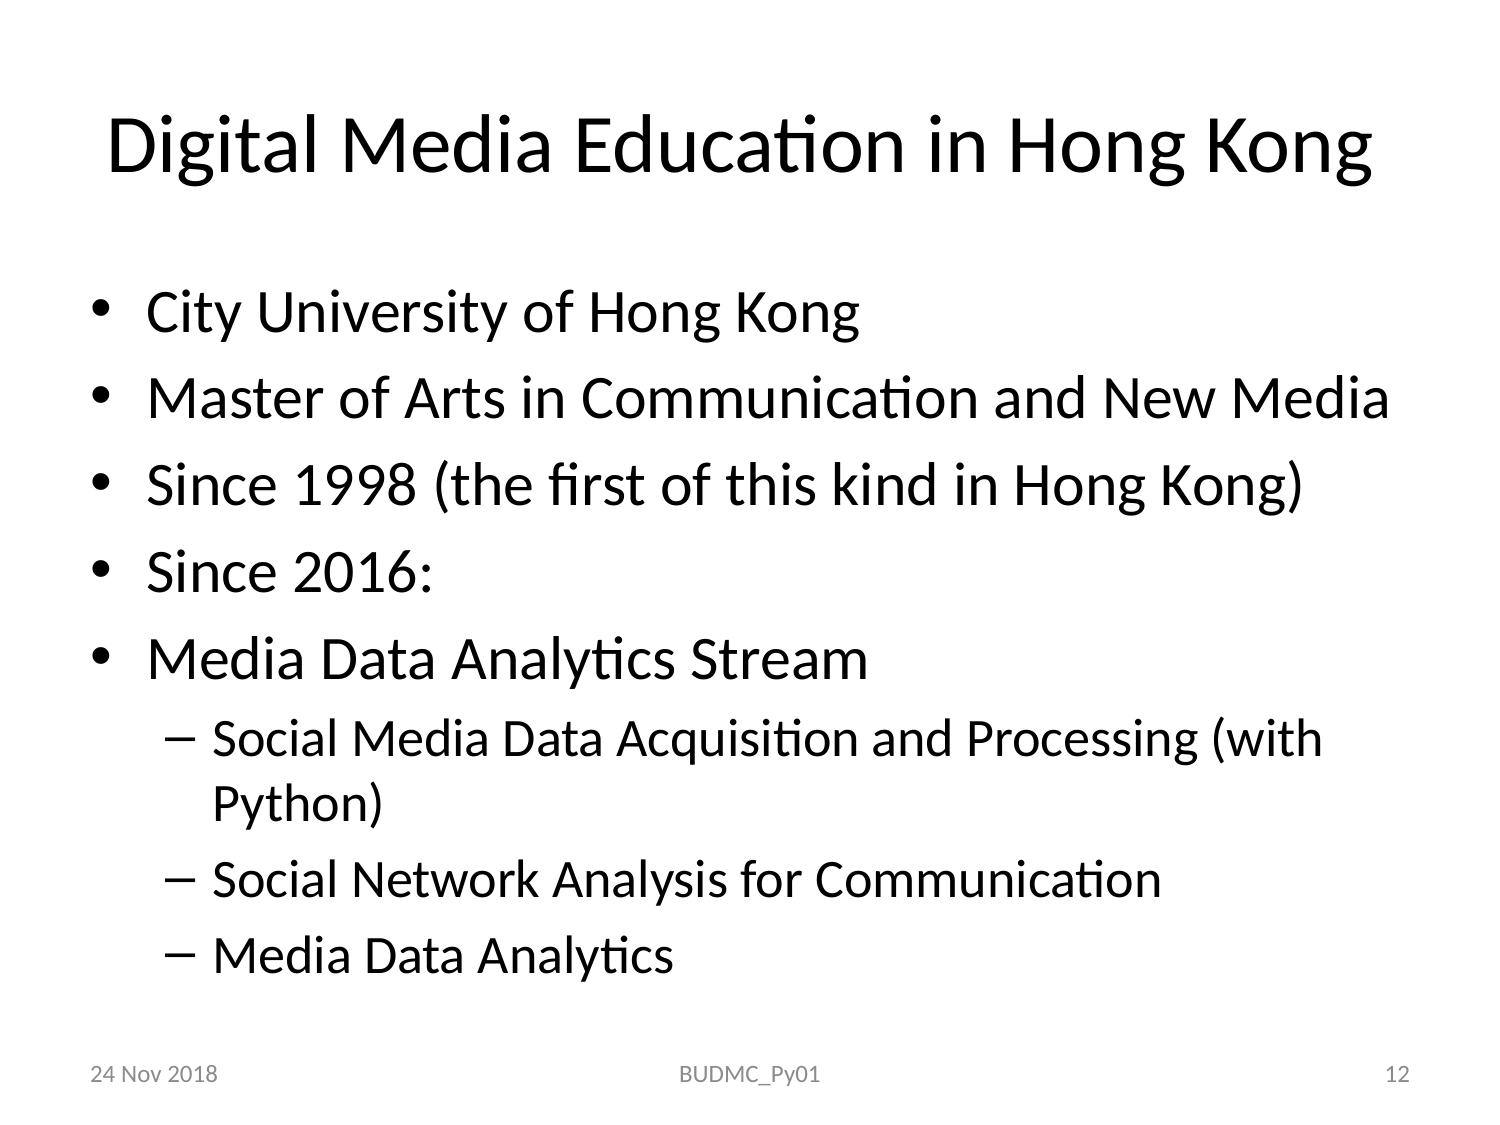

# Digital Media Education in Hong Kong
City University of Hong Kong
Master of Arts in Communication and New Media
Since 1998 (the first of this kind in Hong Kong)
Since 2016:
Media Data Analytics Stream
Social Media Data Acquisition and Processing (with Python)
Social Network Analysis for Communication
Media Data Analytics

24 Nov 2018
BUDMC_Py01
12